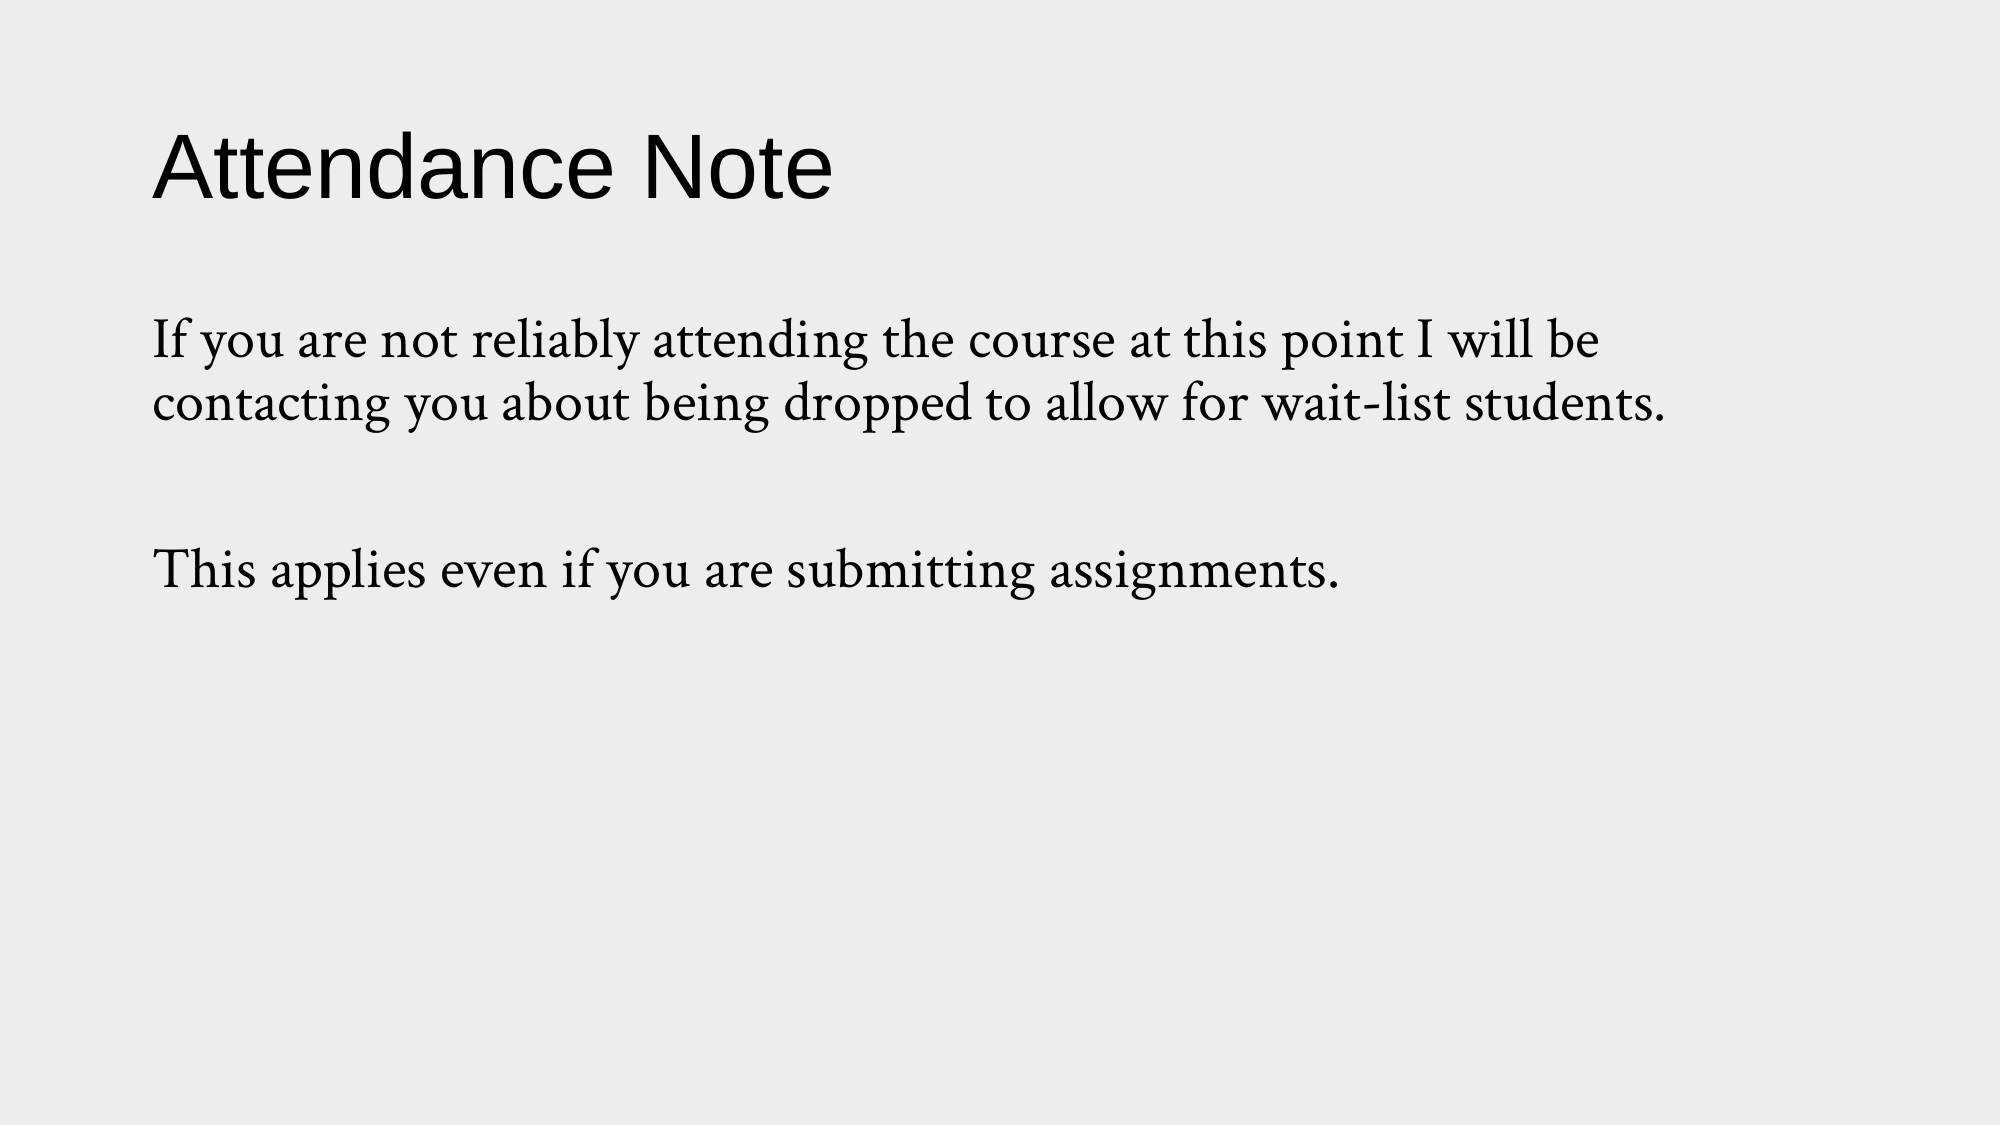

# Attendance Note
If you are not reliably attending the course at this point I will be contacting you about being dropped to allow for wait-list students.

This applies even if you are submitting assignments.